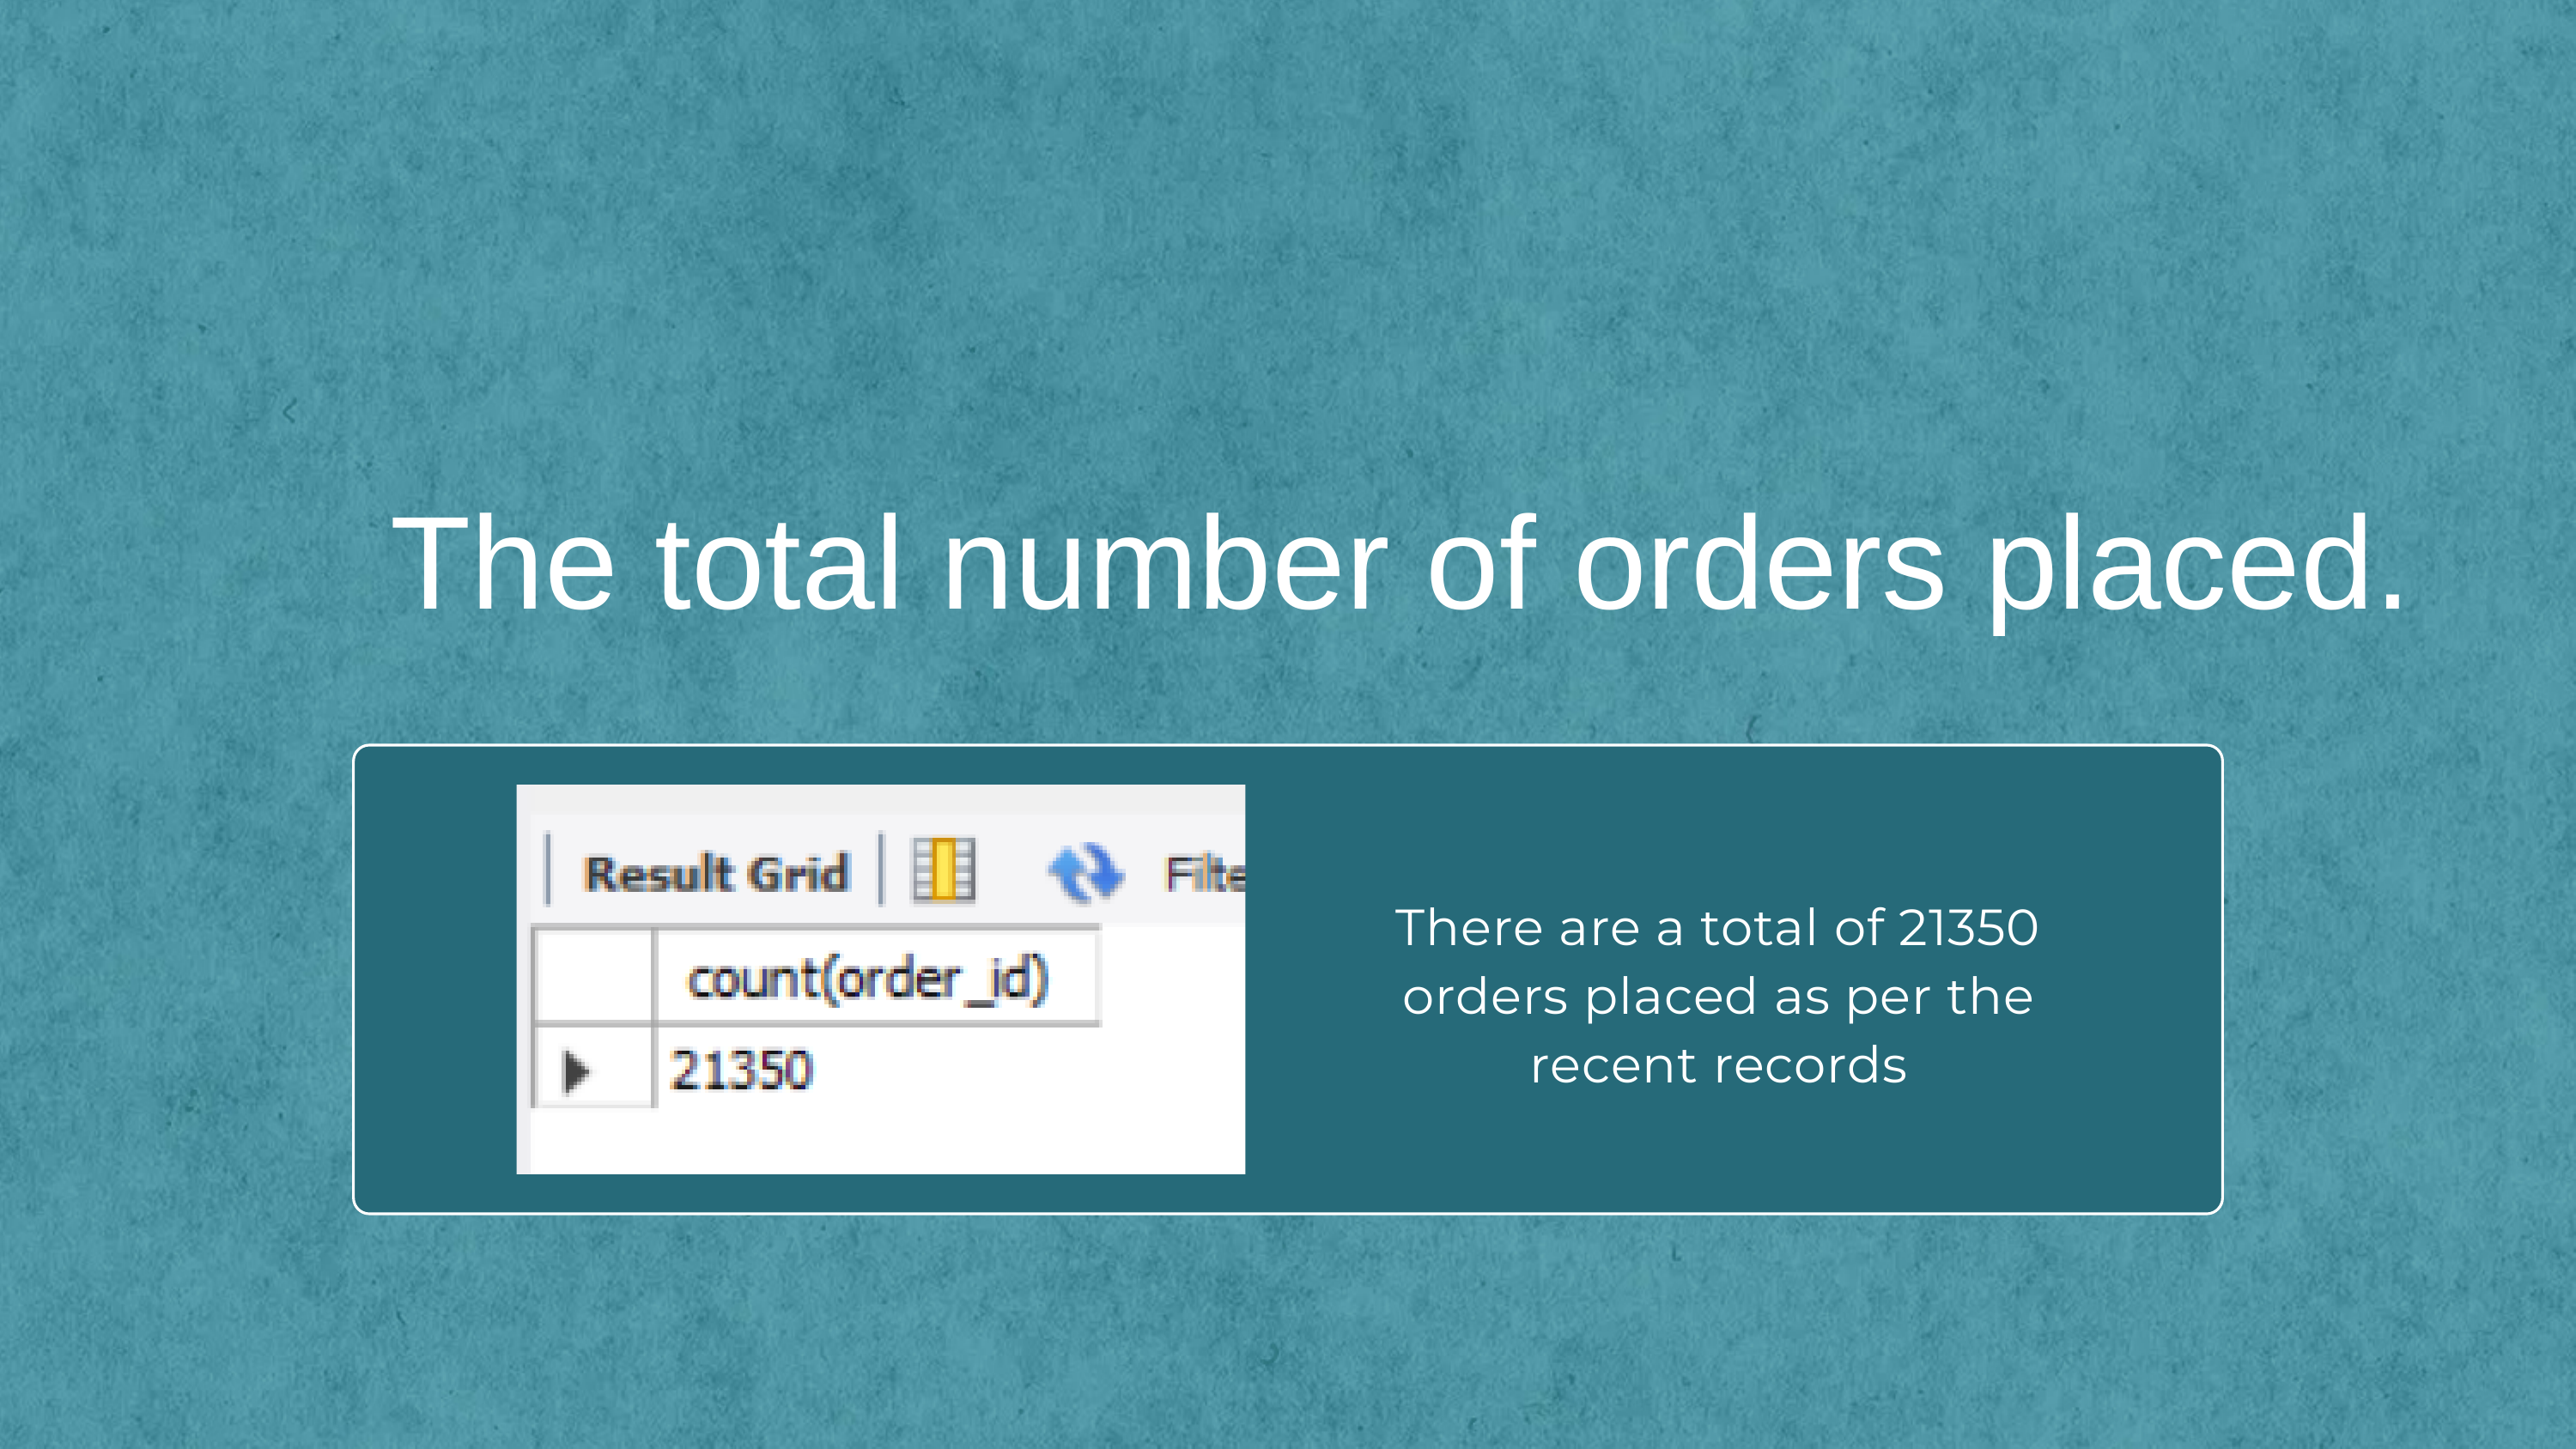

The total number of orders placed.

There are a total of 21350 orders placed as per the recent records